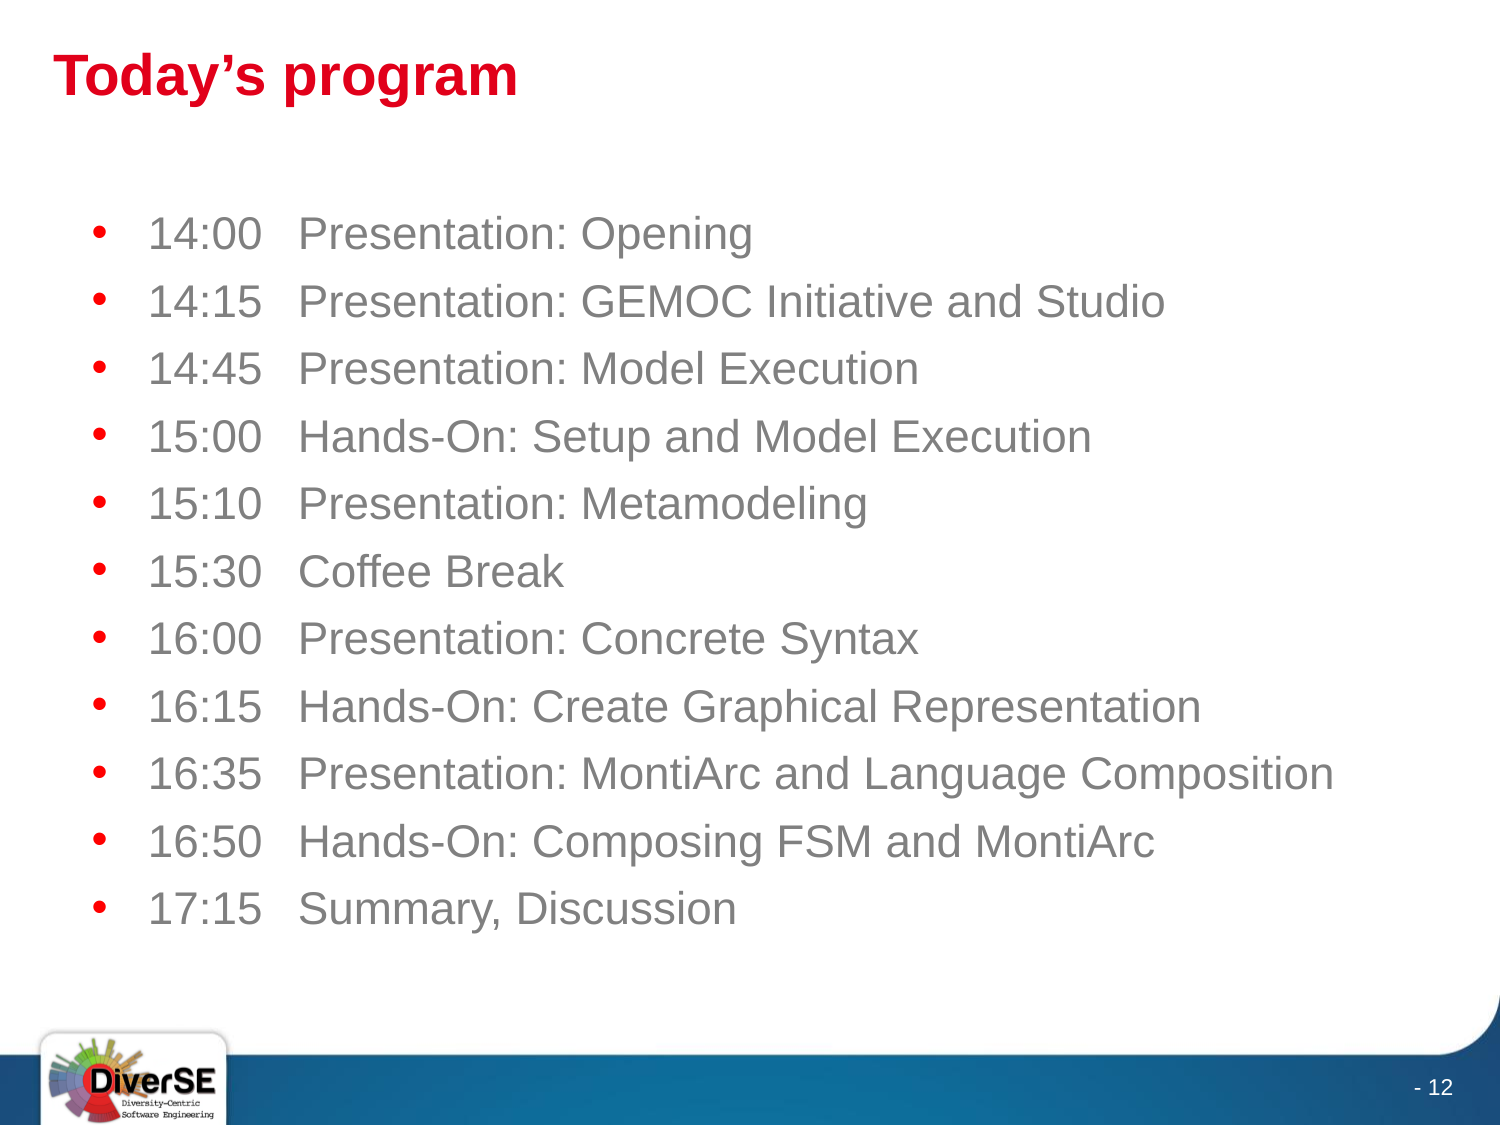

# Today’s program
14:00	Presentation: Opening
14:15	Presentation: GEMOC Initiative and Studio
14:45	Presentation: Model Execution
15:00	Hands-On: Setup and Model Execution
15:10	Presentation: Metamodeling
15:30	Coffee Break
16:00	Presentation: Concrete Syntax
16:15	Hands-On: Create Graphical Representation
16:35	Presentation: MontiArc and Language Composition
16:50	Hands-On: Composing FSM and MontiArc
17:15	Summary, Discussion
- 12